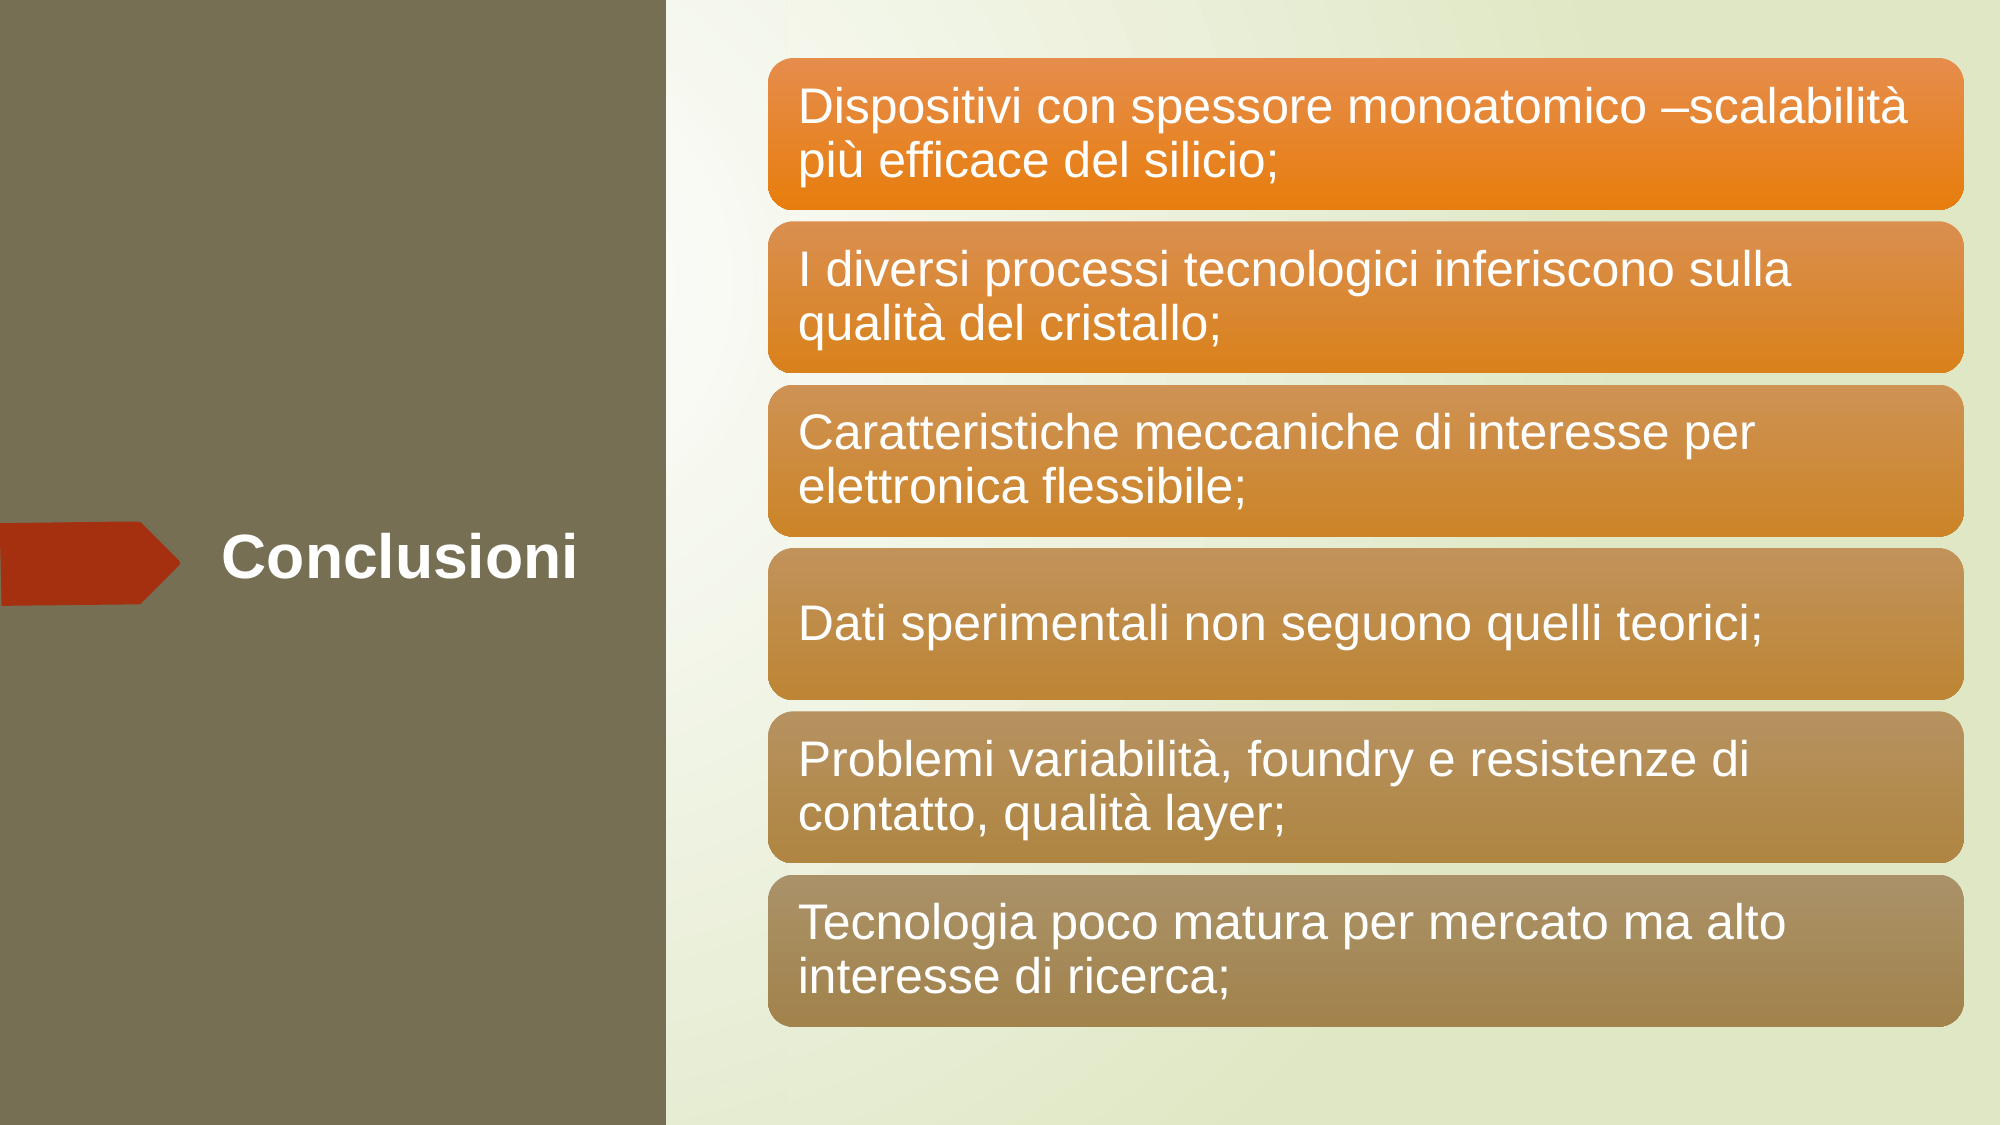

Dispositivi con spessore monoatomico –scalabilità più efficace del silicio;
I diversi processi tecnologici inferiscono sulla qualità del cristallo;
Caratteristiche meccaniche di interesse per elettronica flessibile;
Dati sperimentali non seguono quelli teorici;
Problemi variabilità, foundry e resistenze di contatto, qualità layer;
Tecnologia poco matura per mercato ma alto interesse di ricerca;

# Conclusioni